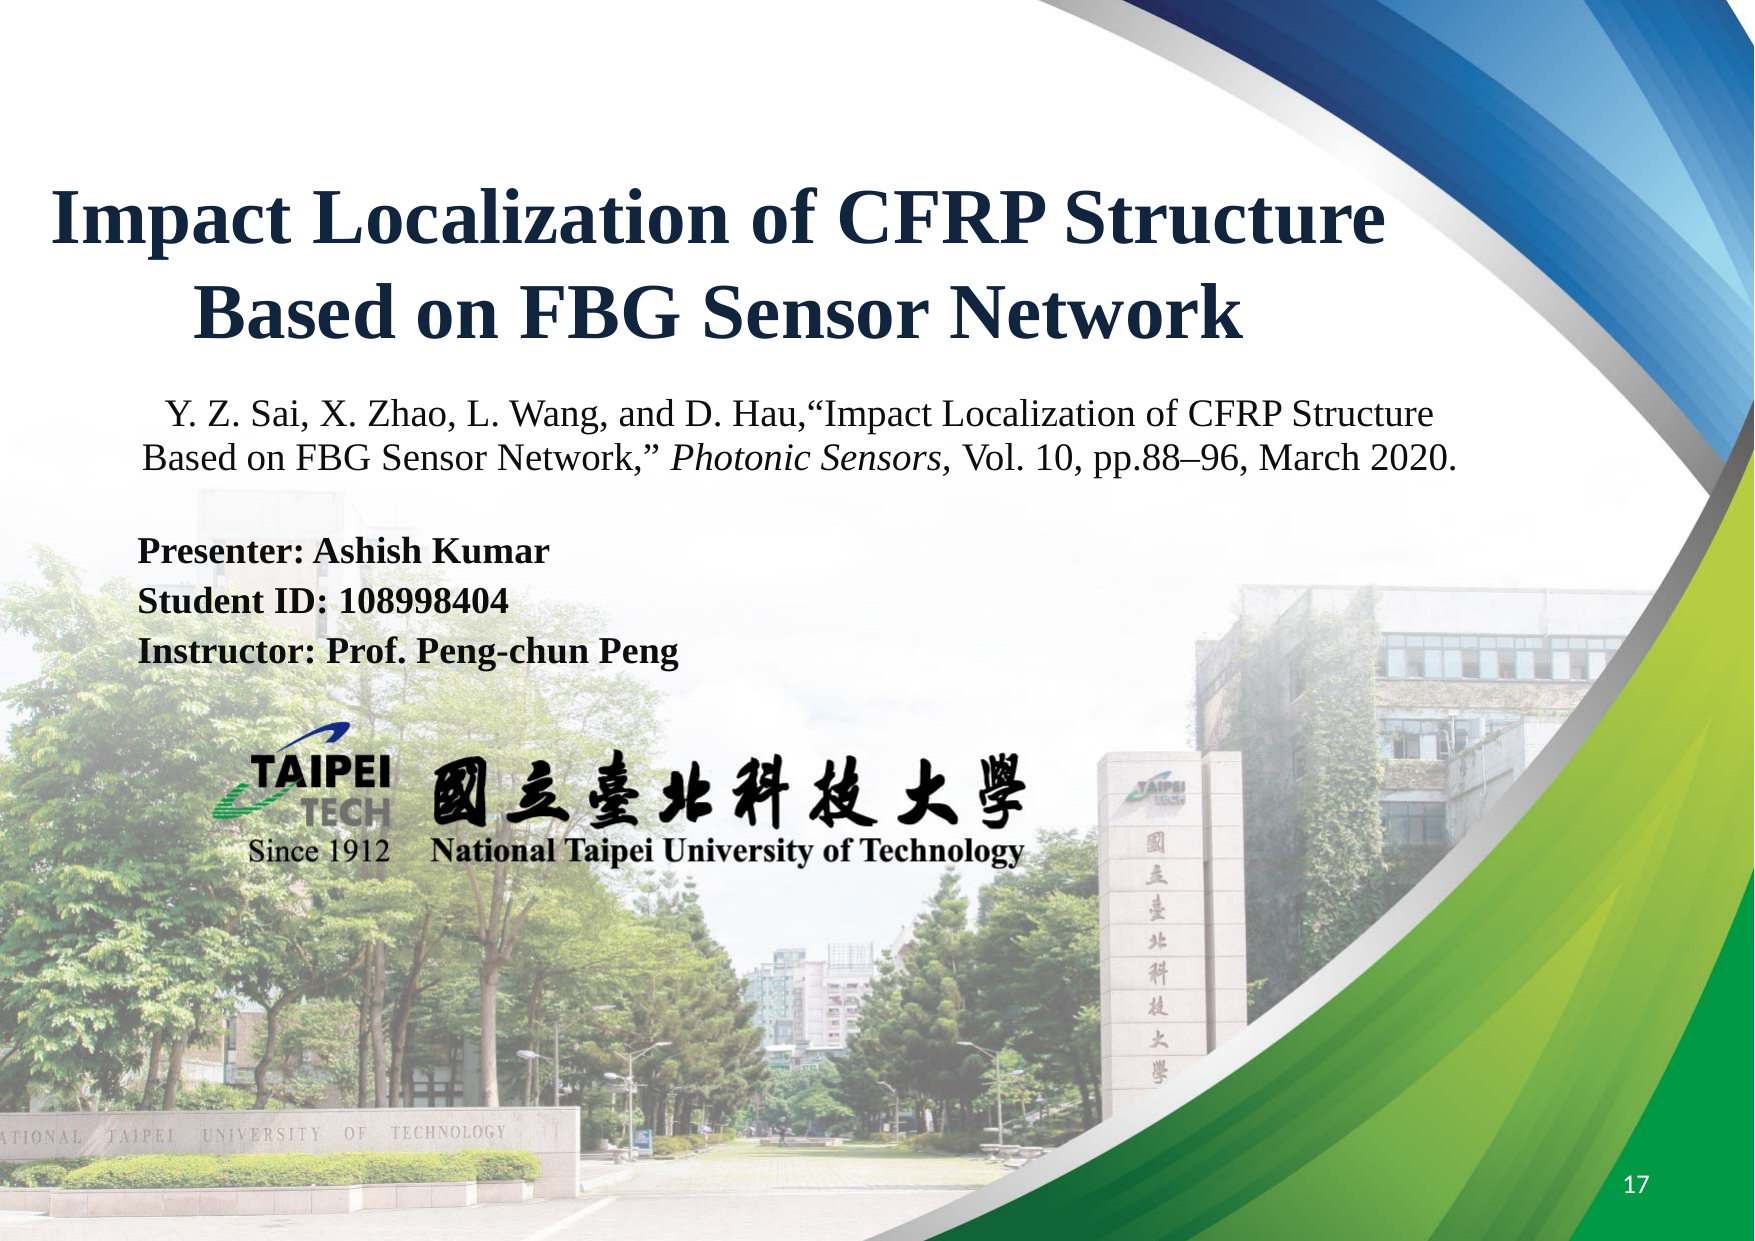

Impact Localization of CFRP Structure Based on FBG Sensor Network
Y. Z. Sai, X. Zhao, L. Wang, and D. Hau,“Impact Localization of CFRP Structure Based on FBG Sensor Network,” Photonic Sensors, Vol. 10, pp.88–96, March 2020.

Presenter: Ashish Kumar
Student ID: 108998404
Instructor: Prof. Peng-chun Peng

17